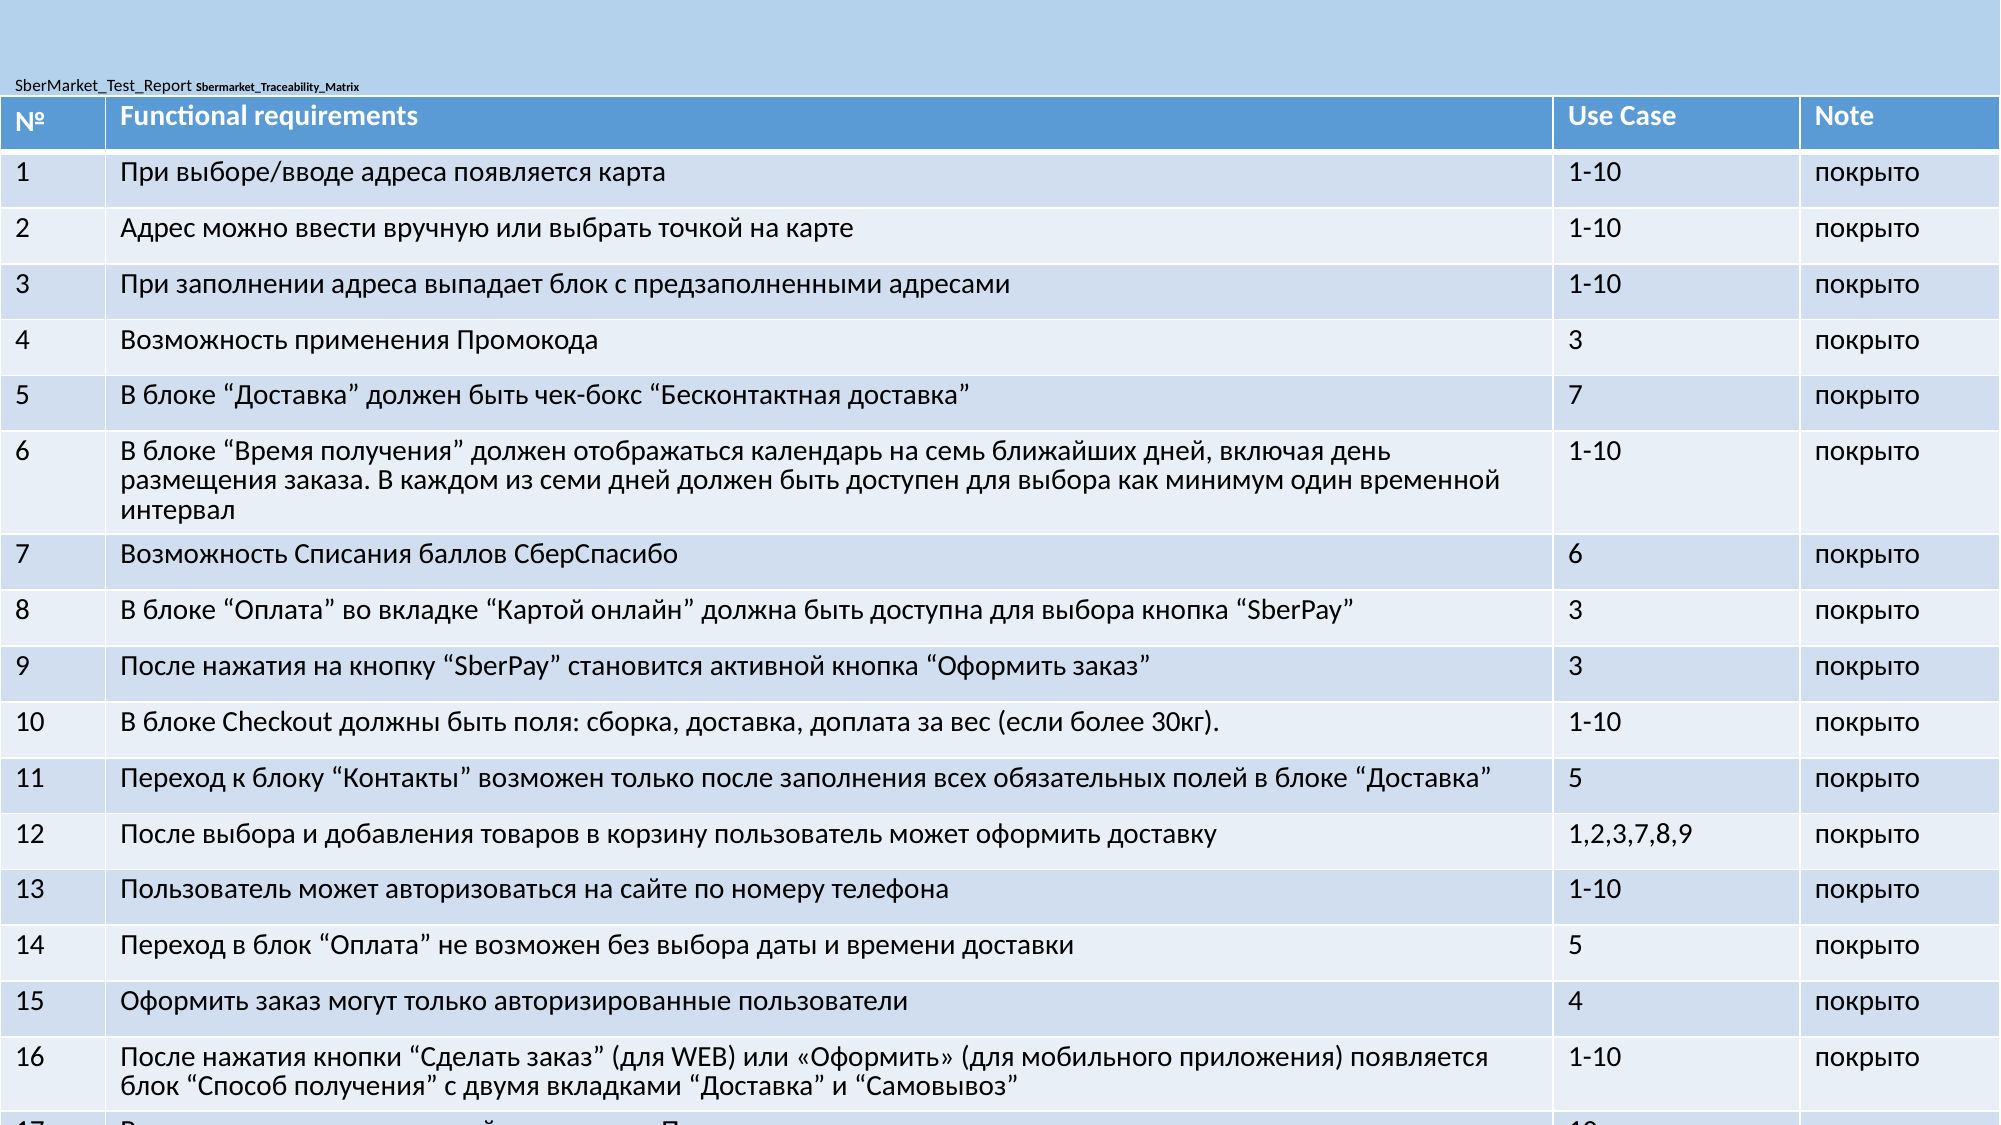

# SberMarket_Test_Report Sbermarket_Traceability_Matrix
| № | Functional requirements | Use Case | Note |
| --- | --- | --- | --- |
| 1 | При выборе/вводе адреса появляется карта | 1-10 | покрыто |
| 2 | Адрес можно ввести вручную или выбрать точкой на карте | 1-10 | покрыто |
| 3 | При заполнении адреса выпадает блок с предзаполненными адресами | 1-10 | покрыто |
| 4 | Возможность применения Промокода | 3 | покрыто |
| 5 | В блоке “Доставка” должен быть чек-бокс “Бесконтактная доставка” | 7 | покрыто |
| 6 | В блоке “Время получения” должен отображаться календарь на семь ближайших дней, включая день размещения заказа. В каждом из семи дней должен быть доступен для выбора как минимум один временной интервал | 1-10 | покрыто |
| 7 | Возможность Списания баллов СберСпасибо | 6 | покрыто |
| 8 | В блоке “Оплата” во вкладке “Картой онлайн” должна быть доступна для выбора кнопка “SberPay” | 3 | покрыто |
| 9 | После нажатия на кнопку “SberPay” становится активной кнопка “Оформить заказ” | 3 | покрыто |
| 10 | В блоке Checkout должны быть поля: сборка, доставка, доплата за вес (если более 30кг). | 1-10 | покрыто |
| 11 | Переход к блоку “Контакты” возможен только после заполнения всех обязательных полей в блоке “Доставка” | 5 | покрыто |
| 12 | После выбора и добавления товаров в корзину пользователь может оформить доставку | 1,2,3,7,8,9 | покрыто |
| 13 | Пользователь может авторизоваться на сайте по номеру телефона | 1-10 | покрыто |
| 14 | Переход в блок “Оплата” не возможен без выбора даты и времени доставки | 5 | покрыто |
| 15 | Оформить заказ могут только авторизированные пользователи | 4 | покрыто |
| 16 | После нажатия кнопки “Сделать заказ” (для WEB) или «Оформить» (для мобильного приложения) появляется блок “Способ получения” с двумя вкладками “Доставка” и “Самовывоз” | 1-10 | покрыто |
| 17 | Возможность оплатить картой курьеру при Получении | 10 | покрыто |